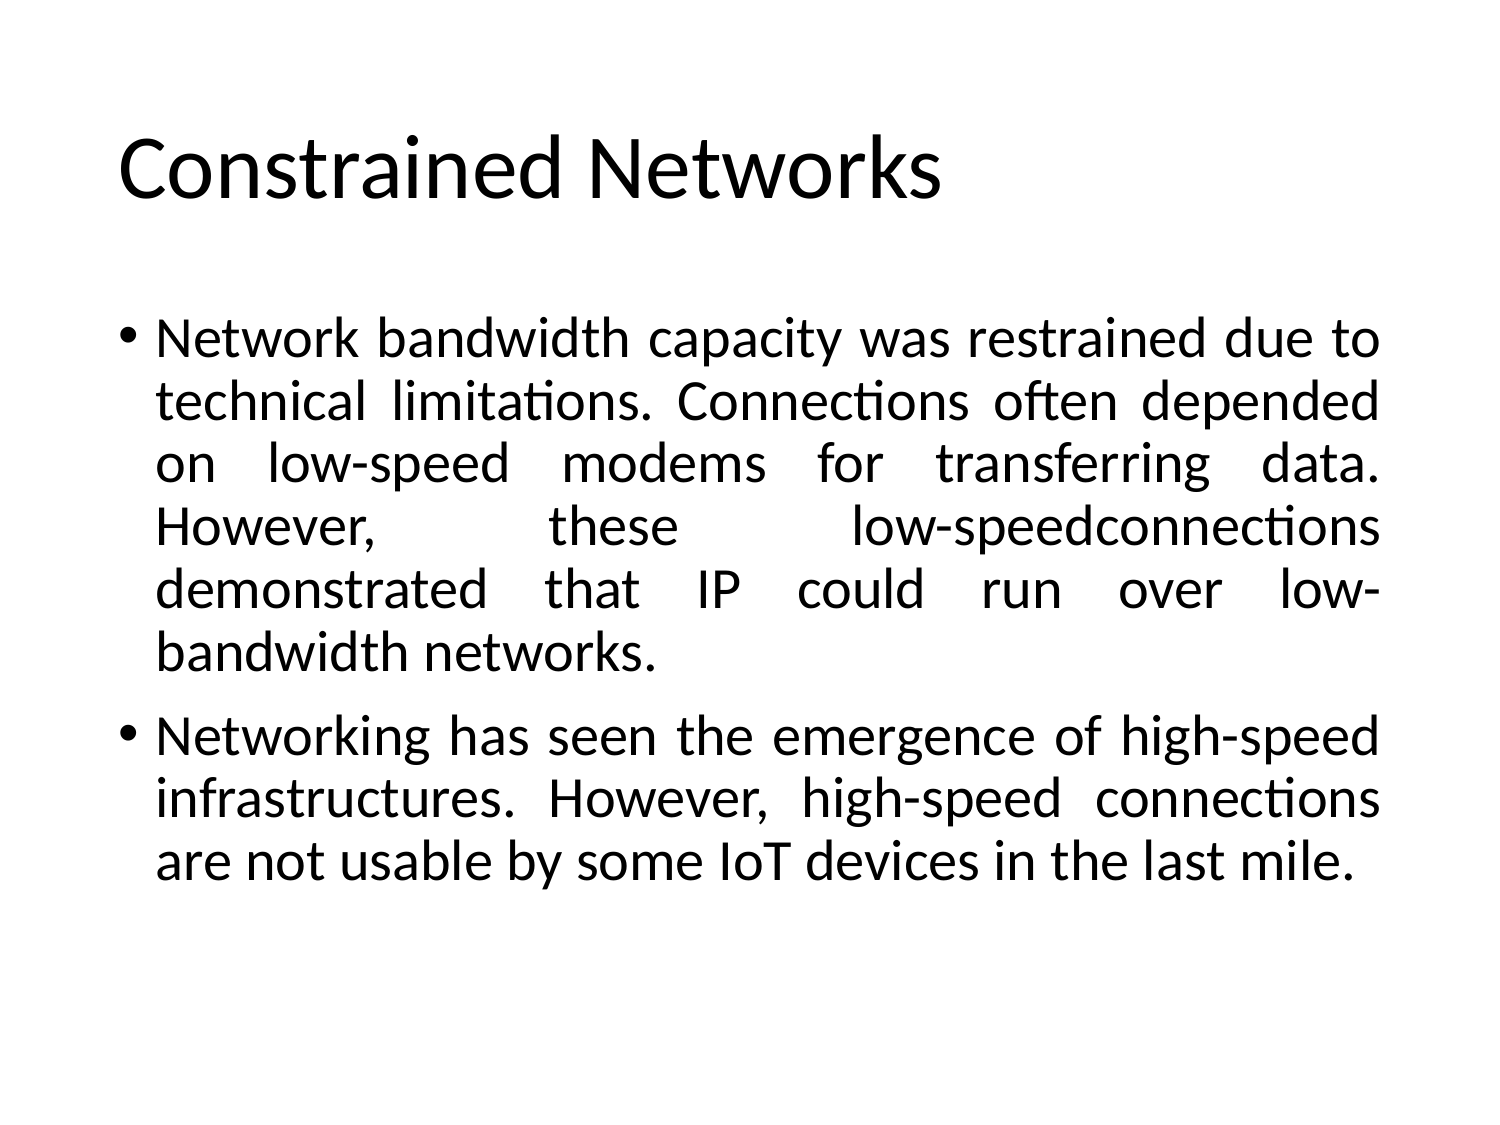

# Constrained Networks
Network bandwidth capacity was restrained due to technical limitations. Connections often depended on low-speed modems for transferring data. However, these low-speedconnections demonstrated that IP could run over low-bandwidth networks.
Networking has seen the emergence of high-speed infrastructures. However, high-speed connections are not usable by some IoT devices in the last mile.